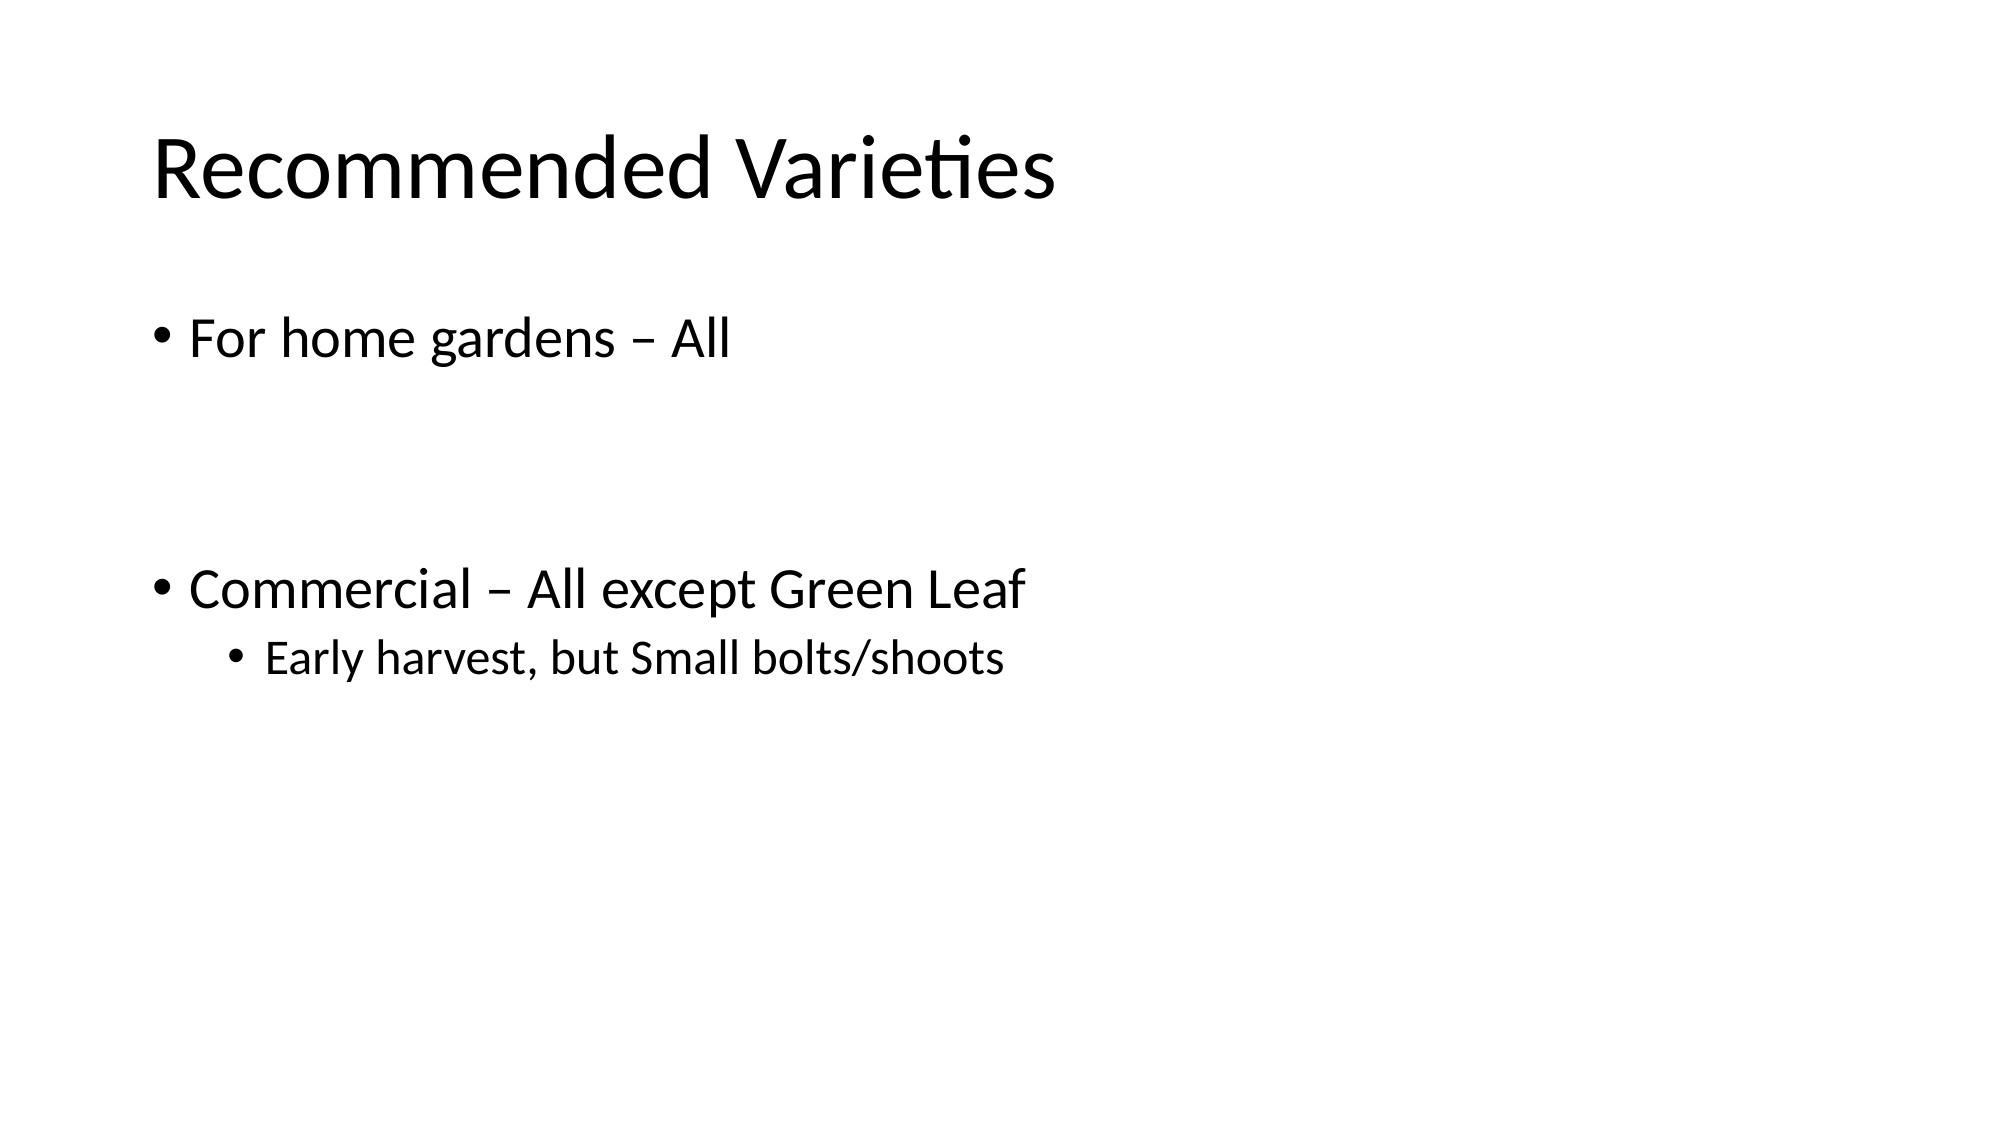

# Recommended Varieties
For home gardens – All

Commercial – All except Green Leaf
Early harvest, but Small bolts/shoots